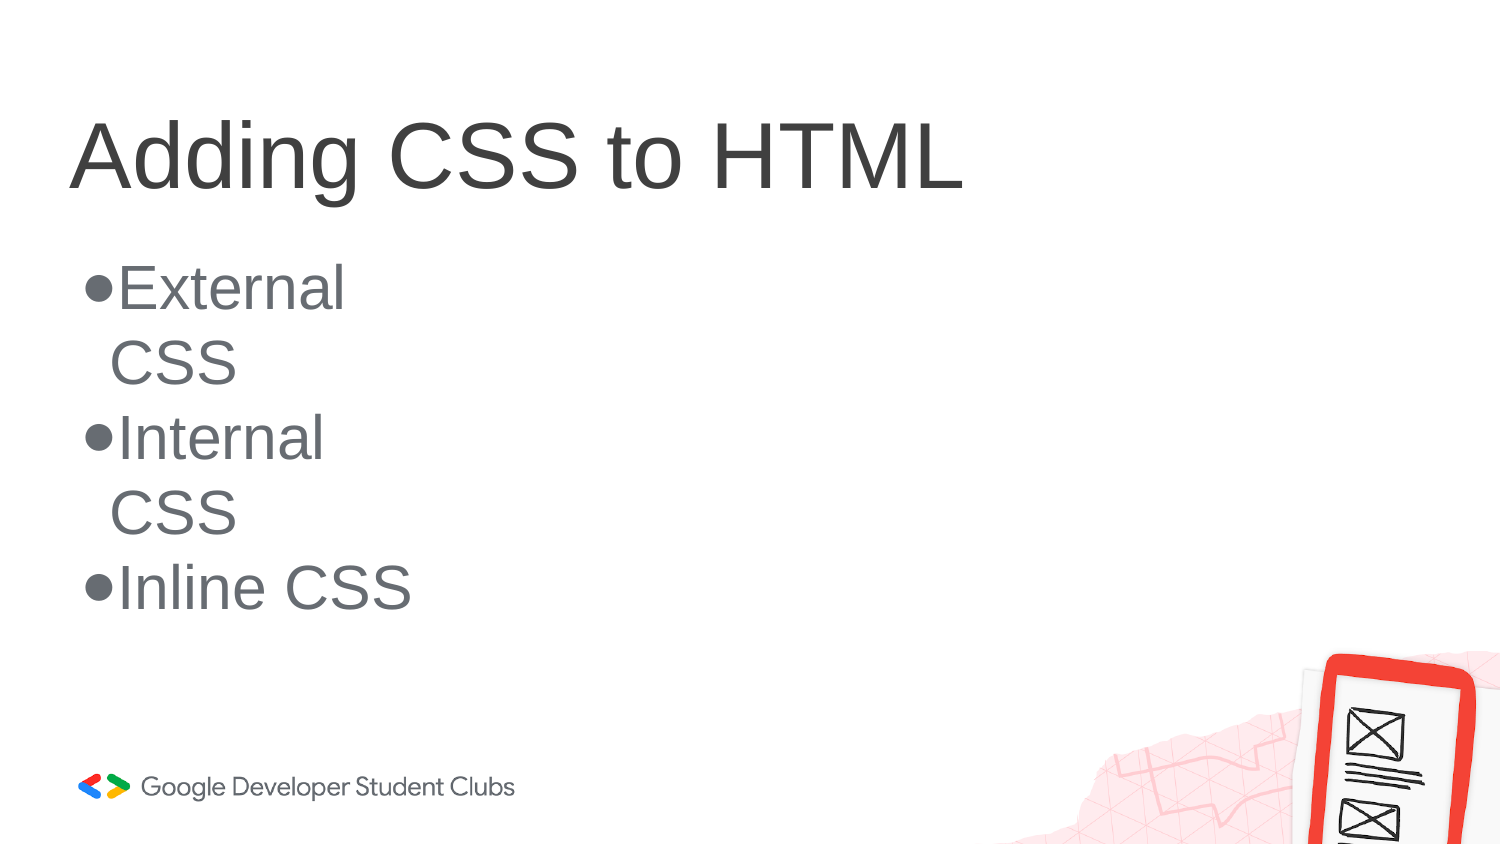

# Adding CSS to HTML
External CSS
Internal CSS
Inline CSS